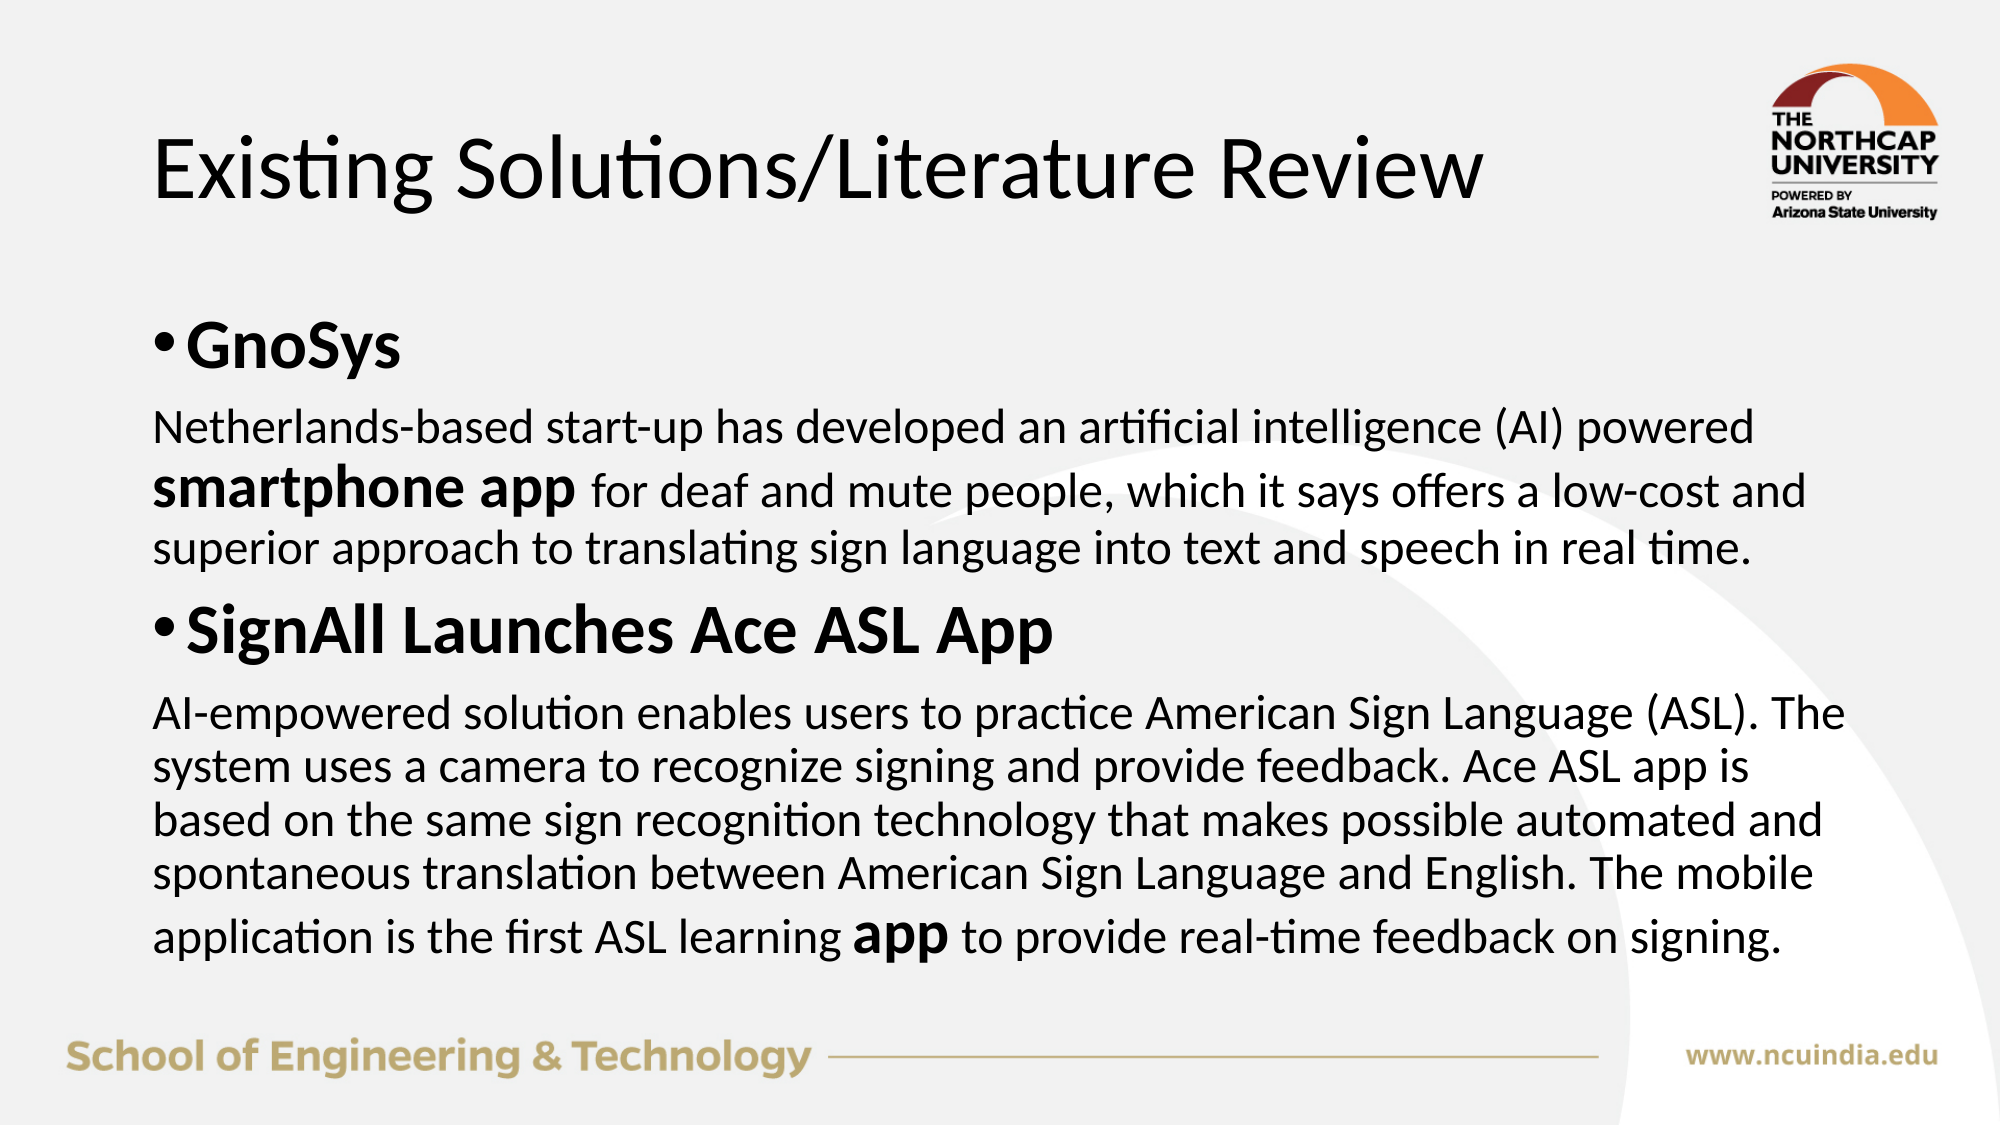

# Existing Solutions/Literature Review
GnoSys
Netherlands-based start-up has developed an artificial intelligence (AI) powered smartphone app for deaf and mute people, which it says offers a low-cost and superior approach to translating sign language into text and speech in real time.
SignAll Launches Ace ASL App
AI-empowered solution enables users to practice American Sign Language (ASL). The system uses a camera to recognize signing and provide feedback. Ace ASL app is based on the same sign recognition technology that makes possible automated and spontaneous translation between American Sign Language and English. The mobile application is the first ASL learning app to provide real-time feedback on signing.